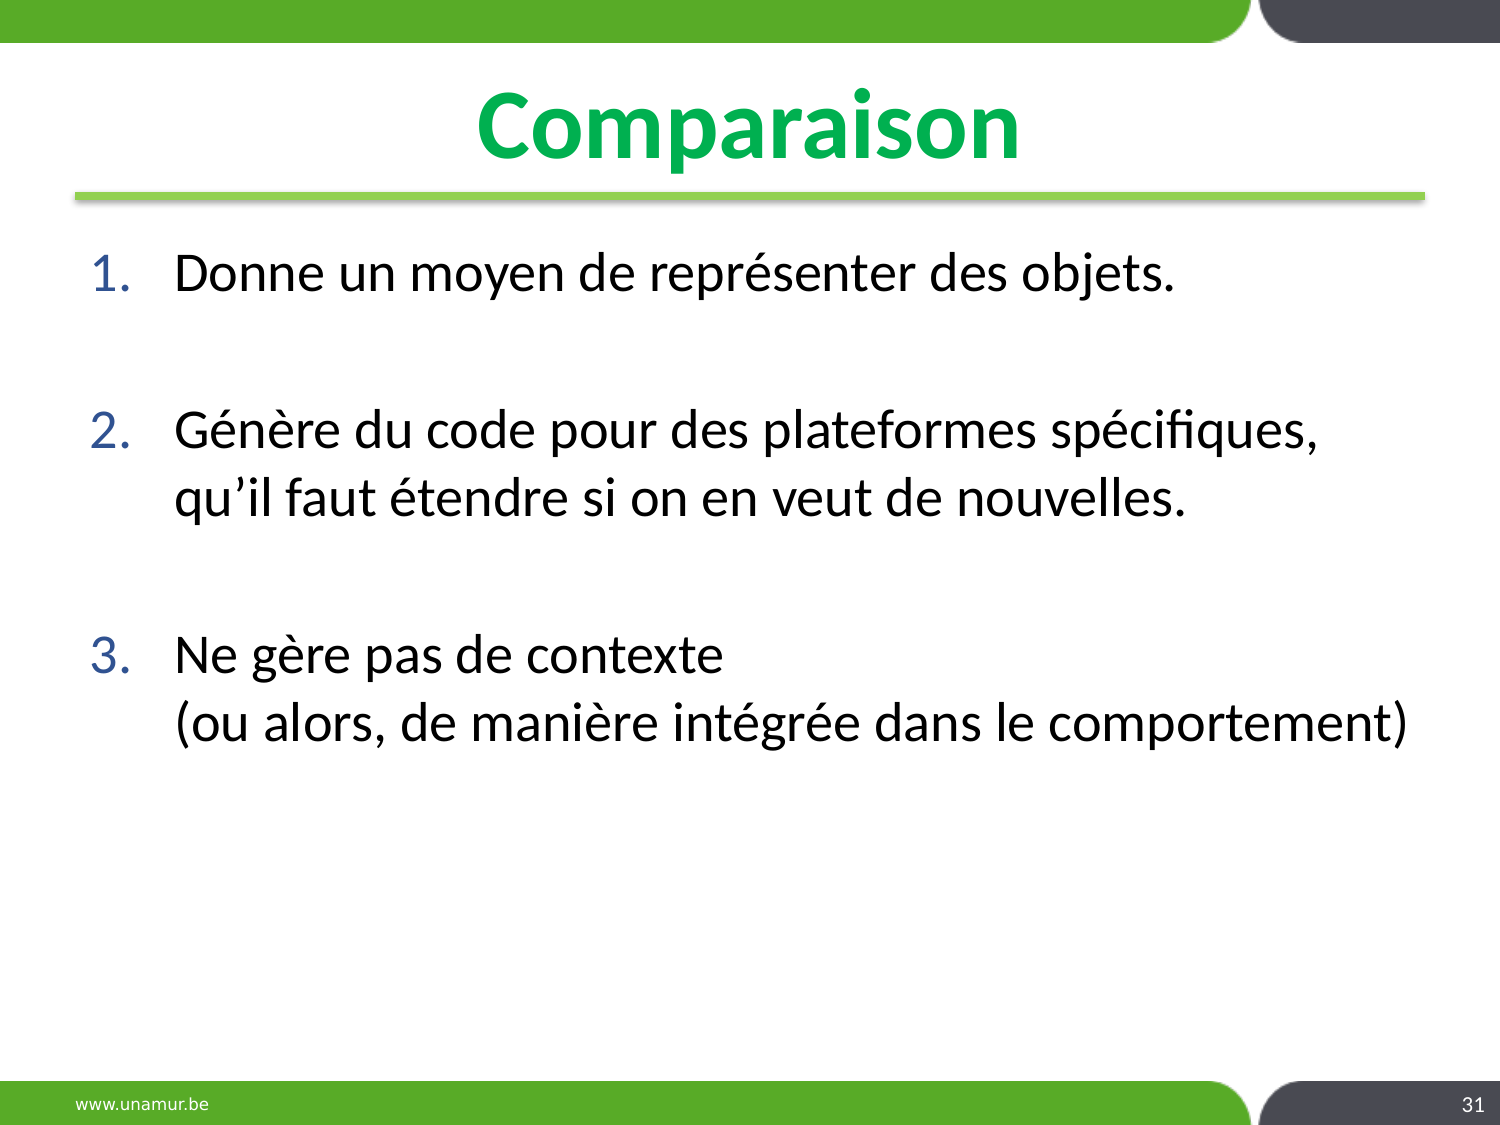

# Comparaison
Donne un moyen de représenter des objets.

Génère du code pour des plateformes spécifiques, qu’il faut étendre si on en veut de nouvelles.

Ne gère pas de contexte
(ou alors, de manière intégrée dans le comportement)
31